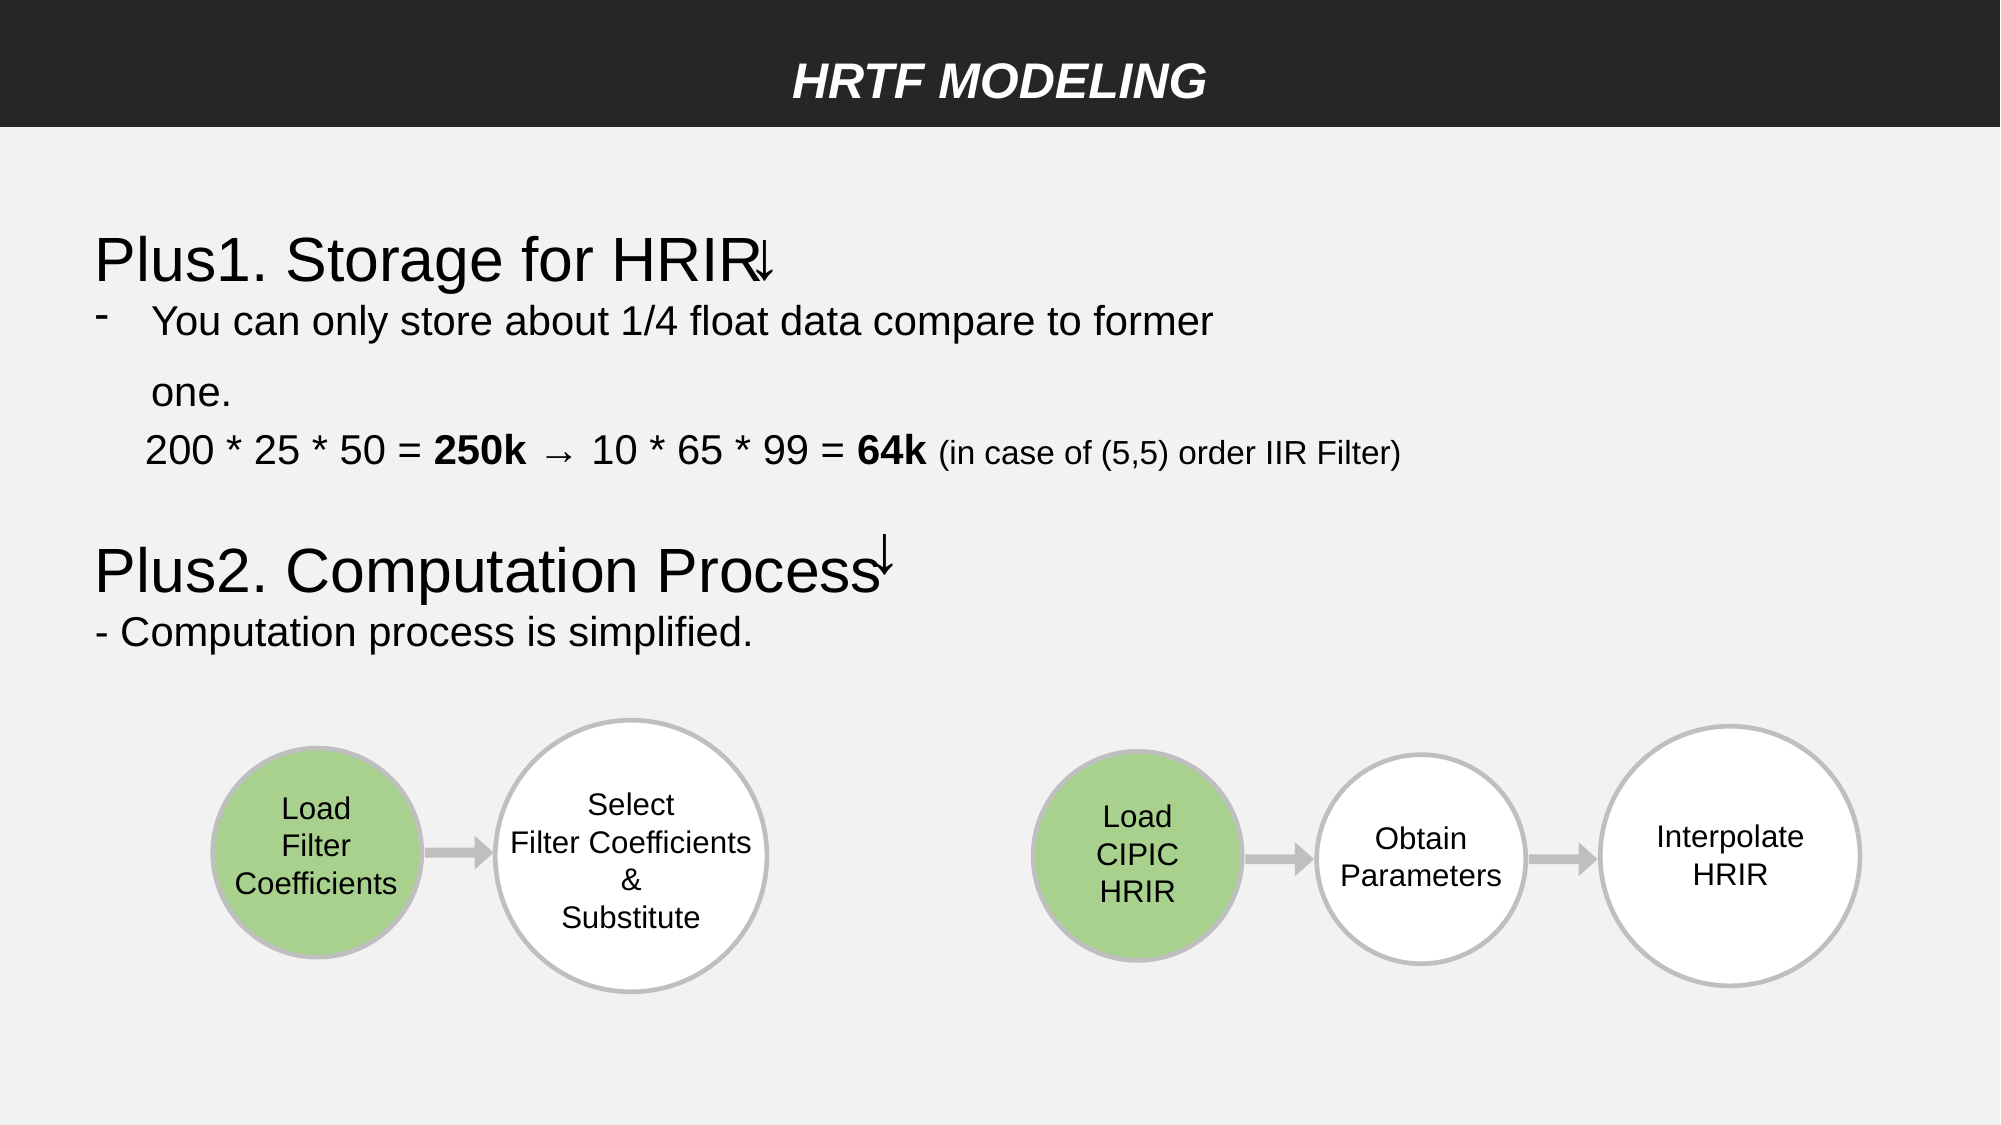

HRTF MODELING
→
Plus1. Storage for HRIR
You can only store about 1/4 float data compare to former one.
200 * 25 * 50 = 250k → 10 * 65 * 99 = 64k (in case of (5,5) order IIR Filter)
Plus2. Computation Process
- Computation process is simplified.
→

Select
Filter Coefficients
&
Substitute
Load
Filter
Coefficients

Load
CIPIC HRIR
Interpolate
HRIR
Obtain Parameters